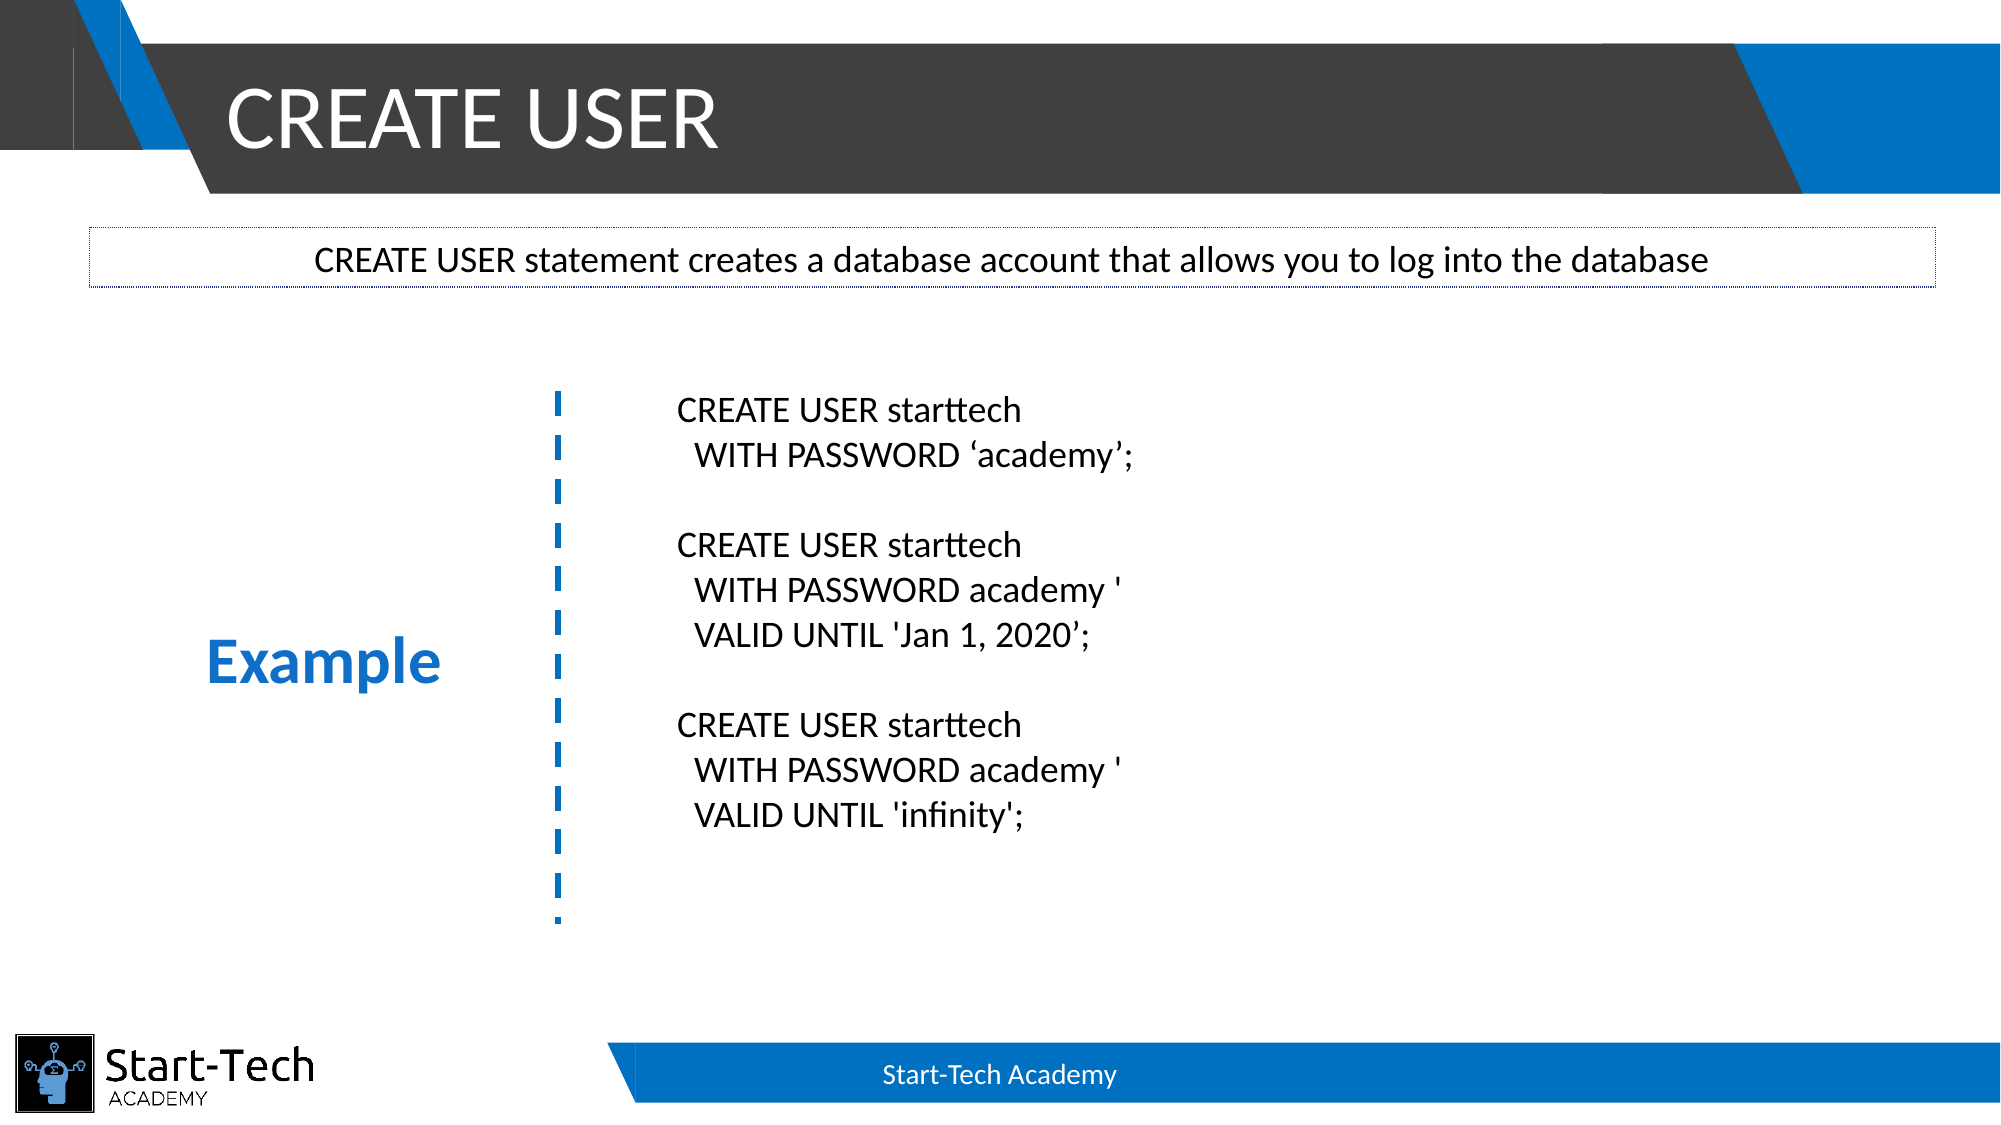

# CREATE USER
CREATE USER statement creates a database account that allows you to log into the database
CREATE USER starttech
  WITH PASSWORD ‘academy’;

CREATE USER starttech
  WITH PASSWORD academy '
  VALID UNTIL 'Jan 1, 2020’;

CREATE USER starttech
  WITH PASSWORD academy '
  VALID UNTIL 'infinity';
Example
Start-Tech Academy